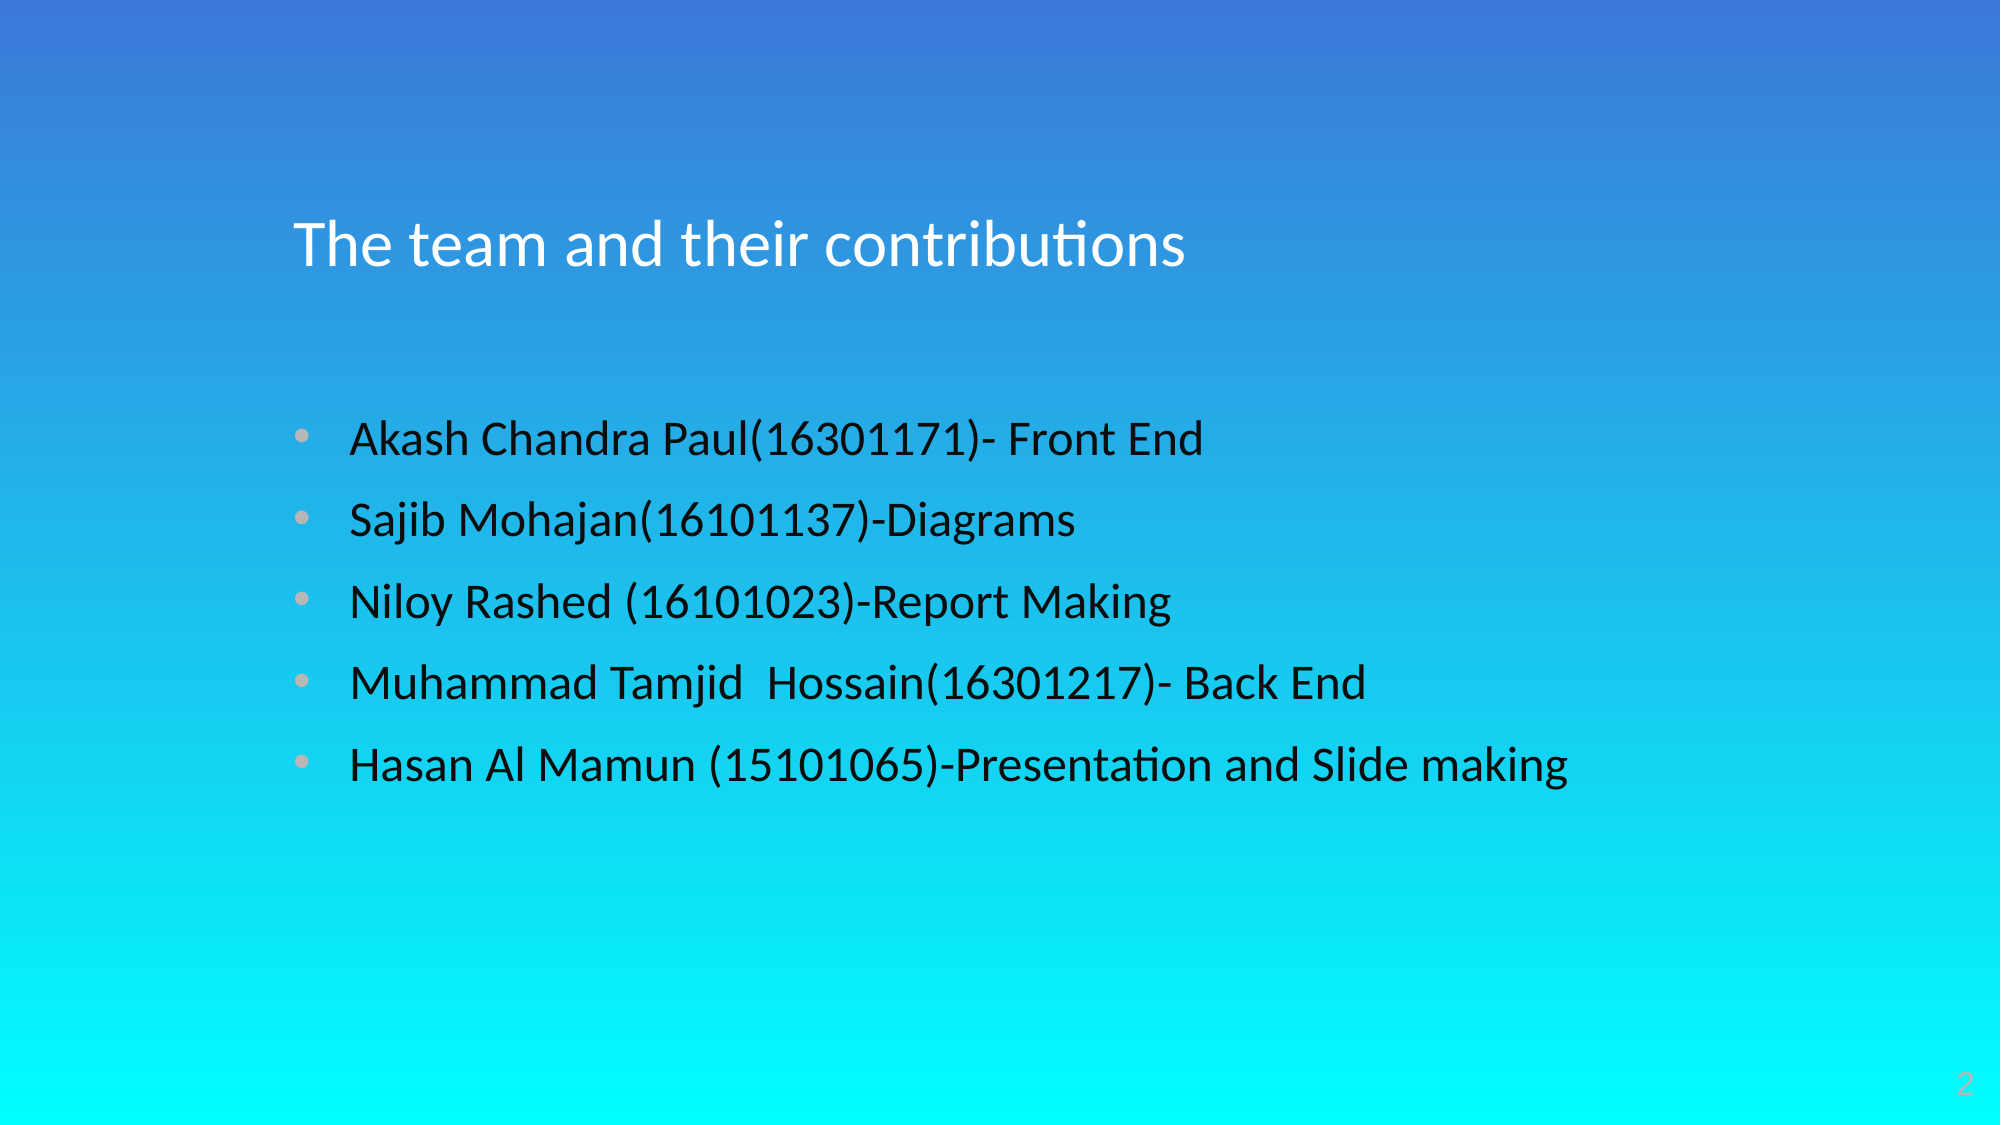

The team and their contributions

Akash Chandra Paul(16301171)- Front End
Sajib Mohajan(16101137)-Diagrams
Niloy Rashed (16101023)-Report Making
Muhammad Tamjid  Hossain(16301217)- Back End
Hasan Al Mamun (15101065)-Presentation and Slide making
2